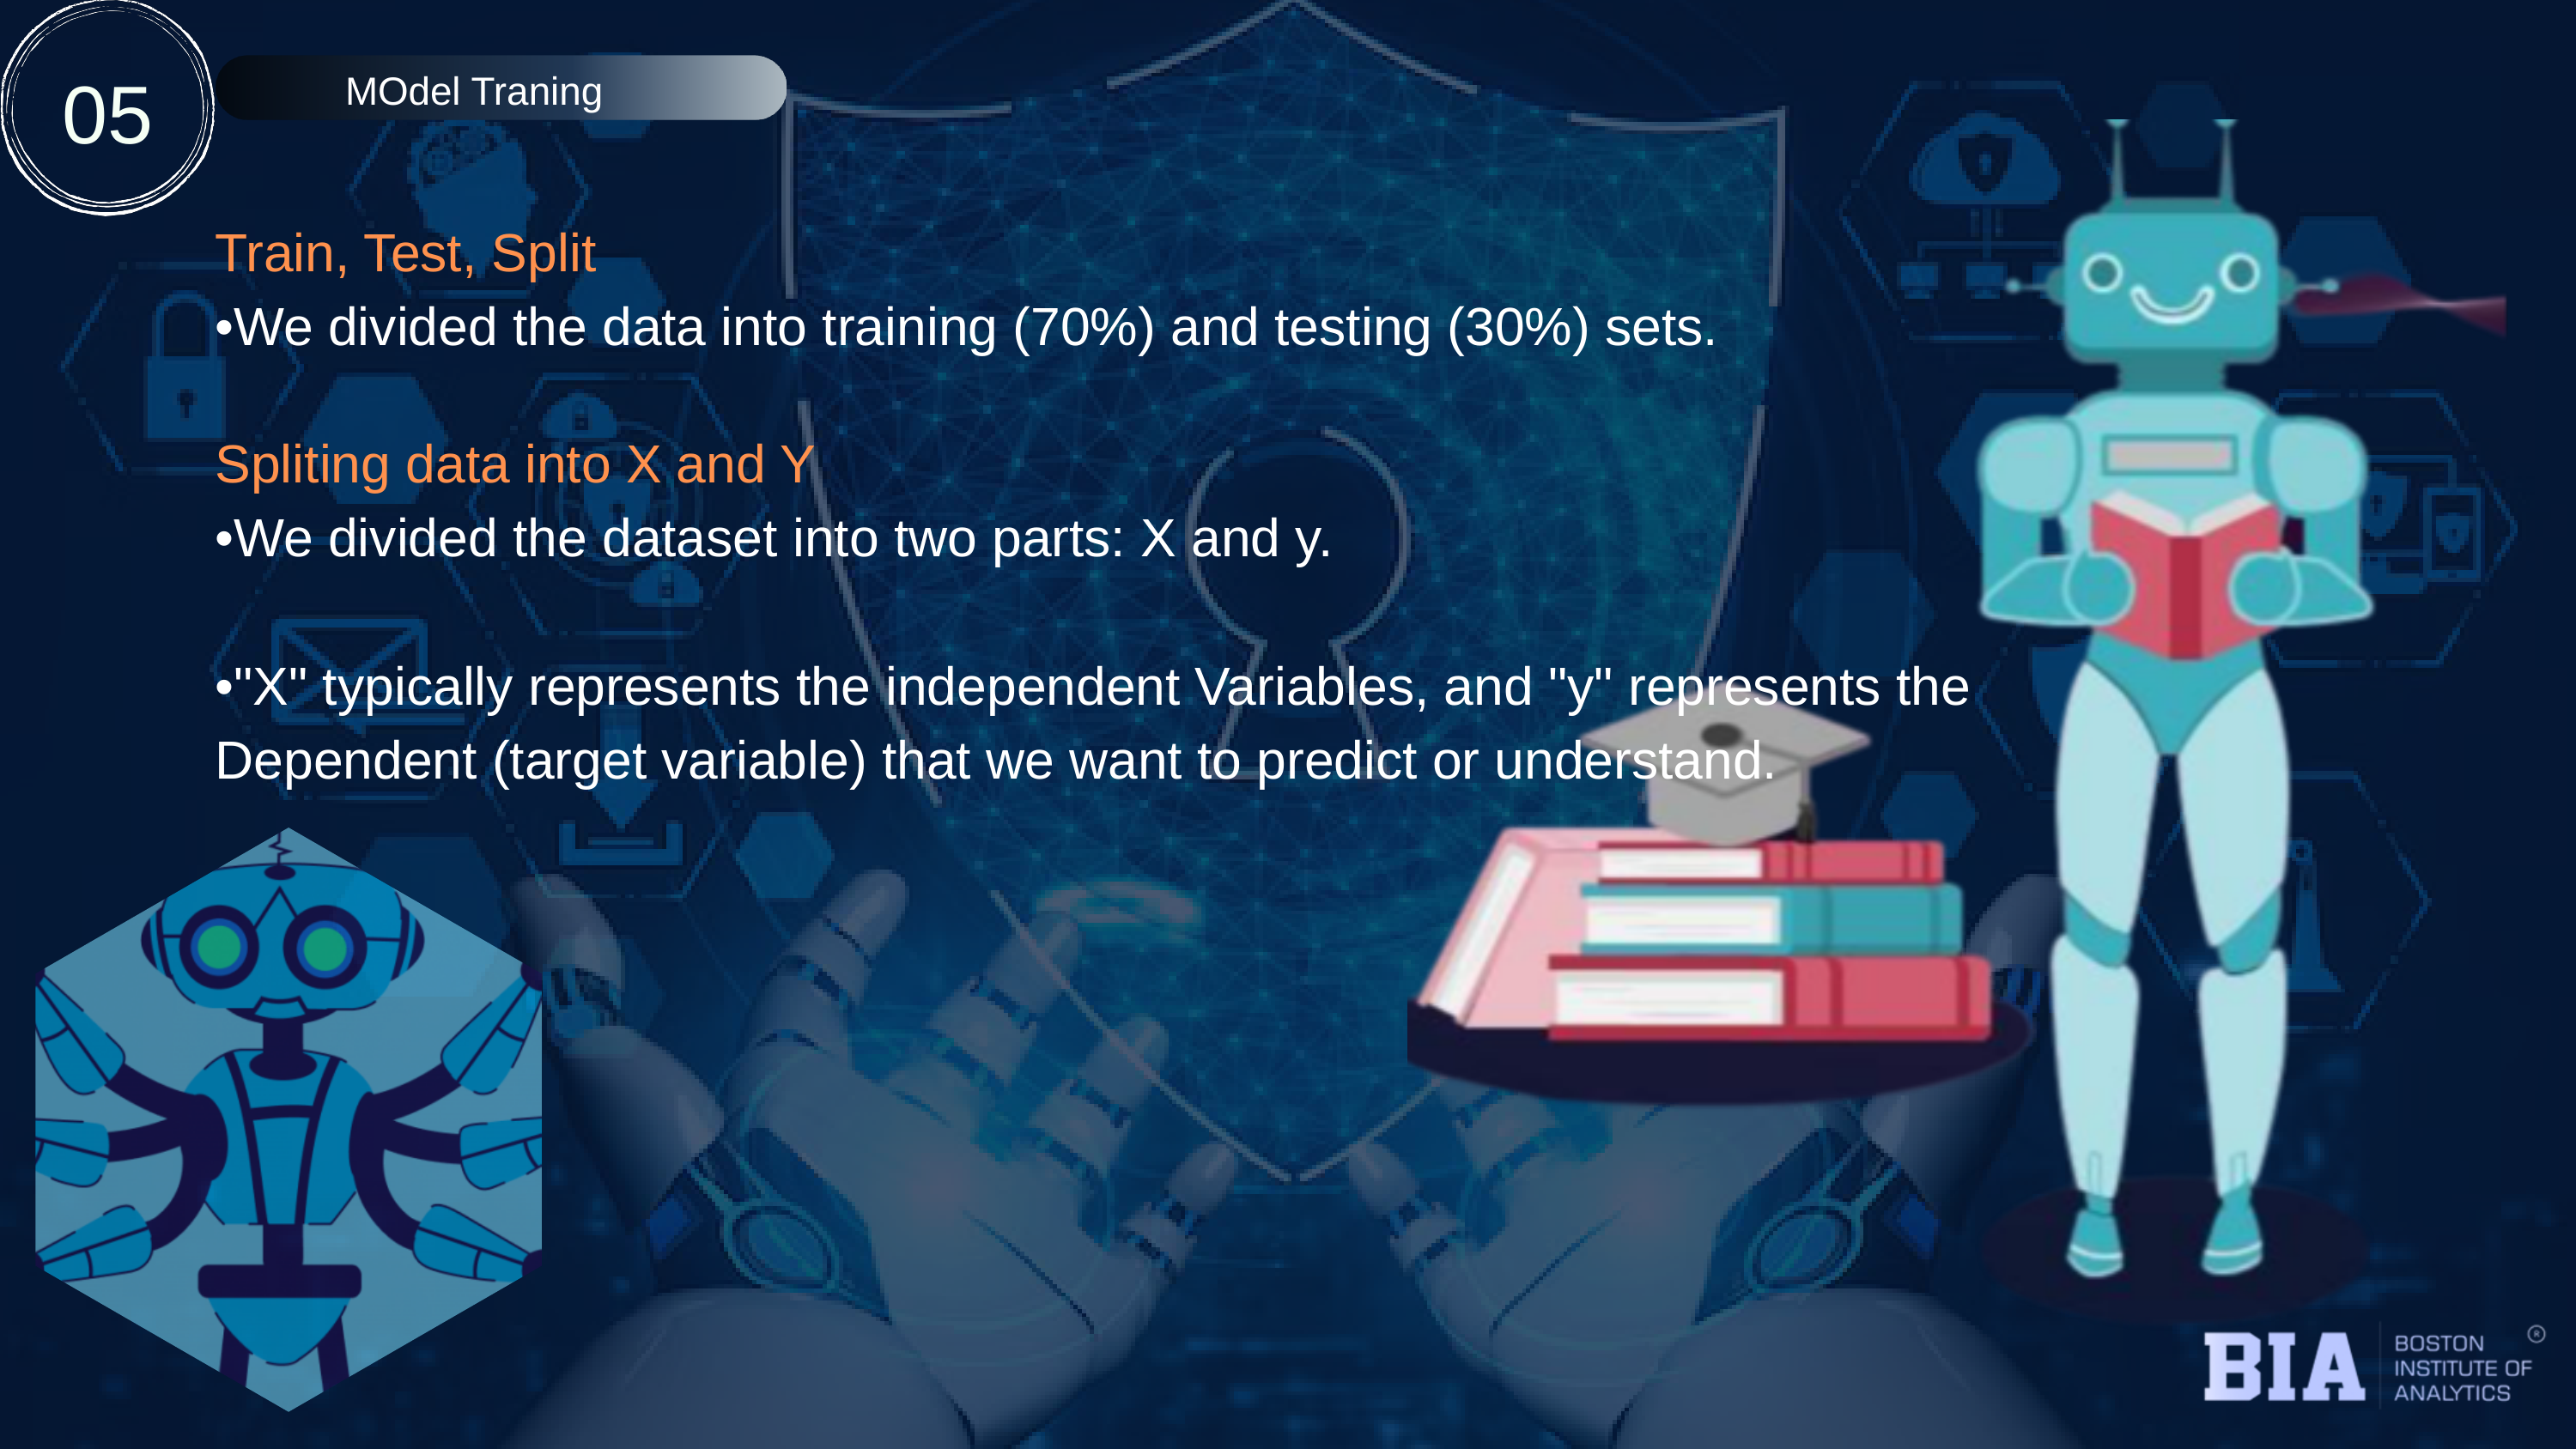

05

MOdel Traning

Train, Test, Split
•We divided the data into training (70%) and testing (30%) sets.

Spliting data into X and Y
•We divided the dataset into two parts: X and y.

•"X" typically represents the independent Variables, and "y" represents the Dependent (target variable) that we want to predict or understand.